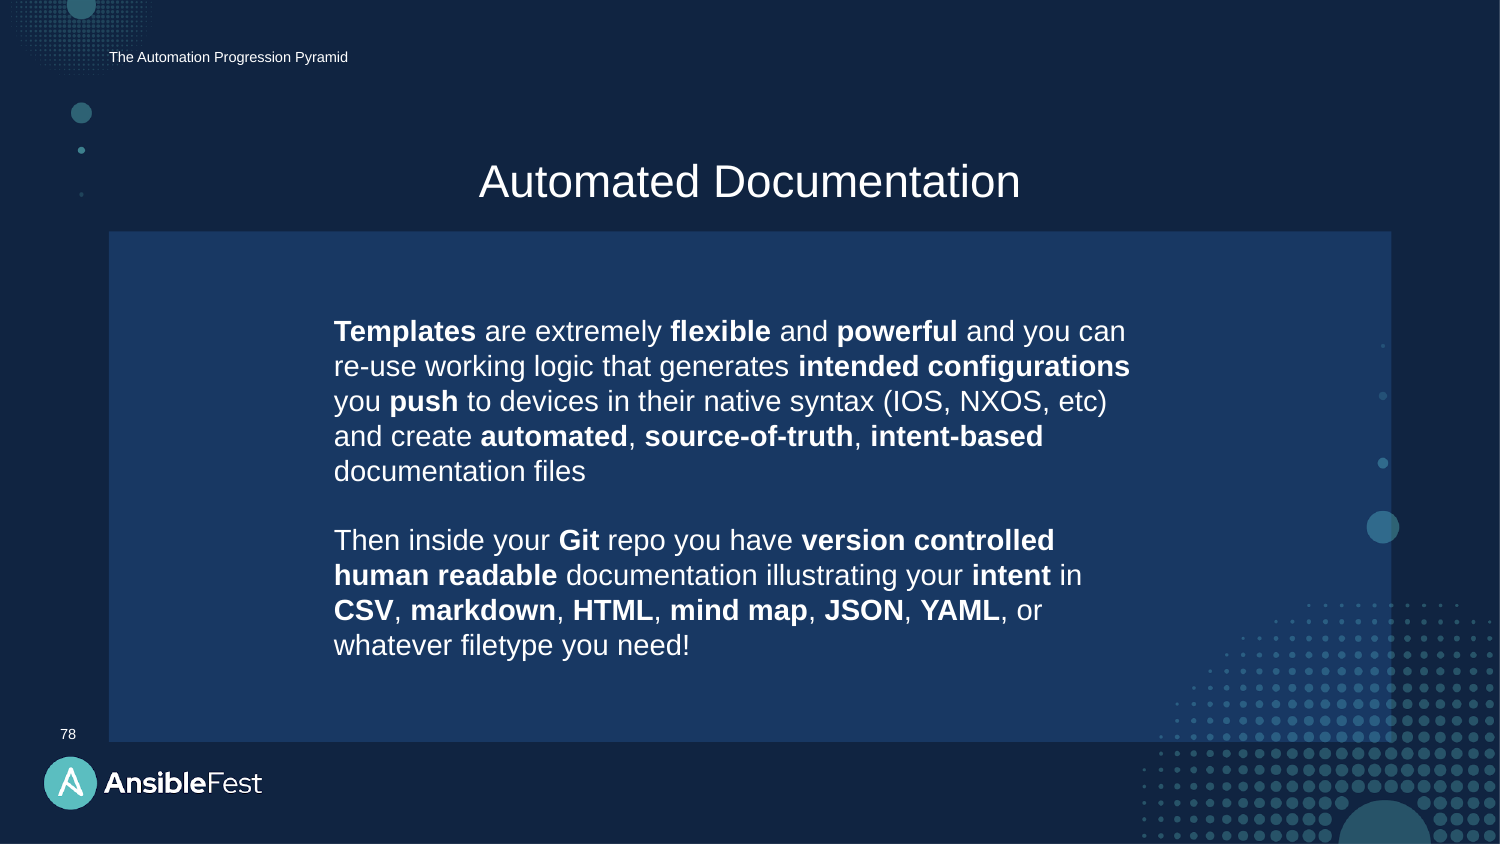

The Automation Progression Pyramid
Automated Documentation
Templates are extremely flexible and powerful and you can re-use working logic that generates intended configurations you push to devices in their native syntax (IOS, NXOS, etc) and create automated, source-of-truth, intent-based documentation files

Then inside your Git repo you have version controlled human readable documentation illustrating your intent in CSV, markdown, HTML, mind map, JSON, YAML, or whatever filetype you need!
78